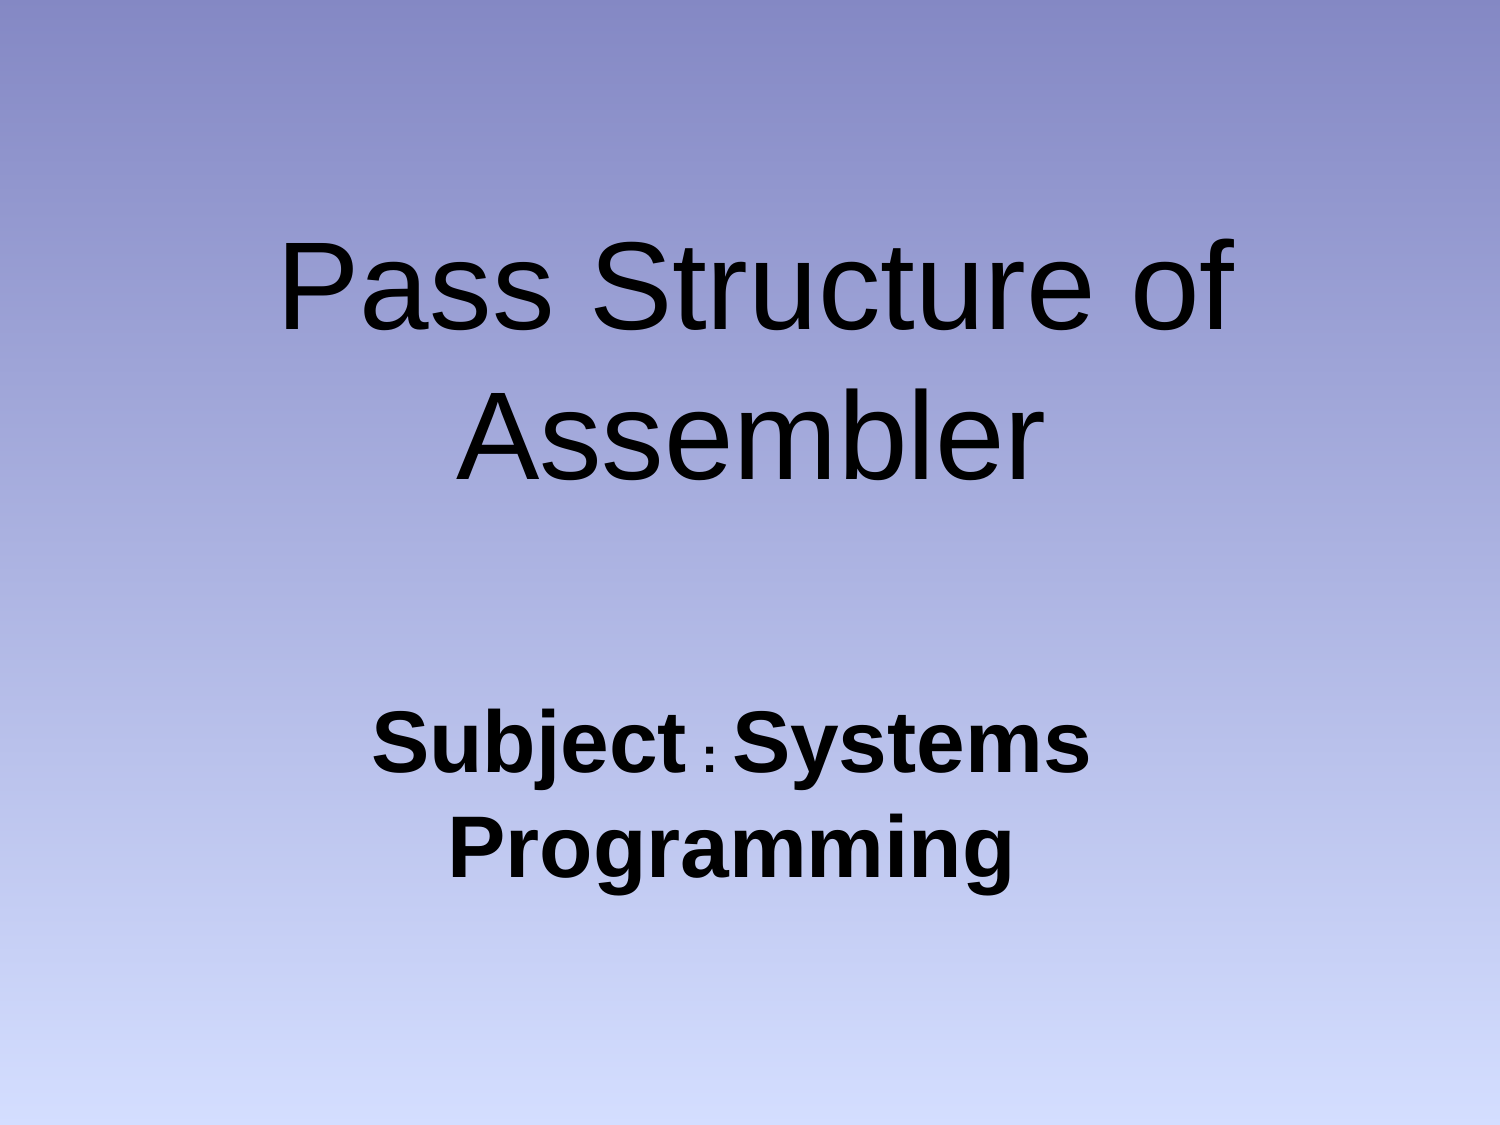

# Pass Structure of Assembler

Subject : Systems Programming